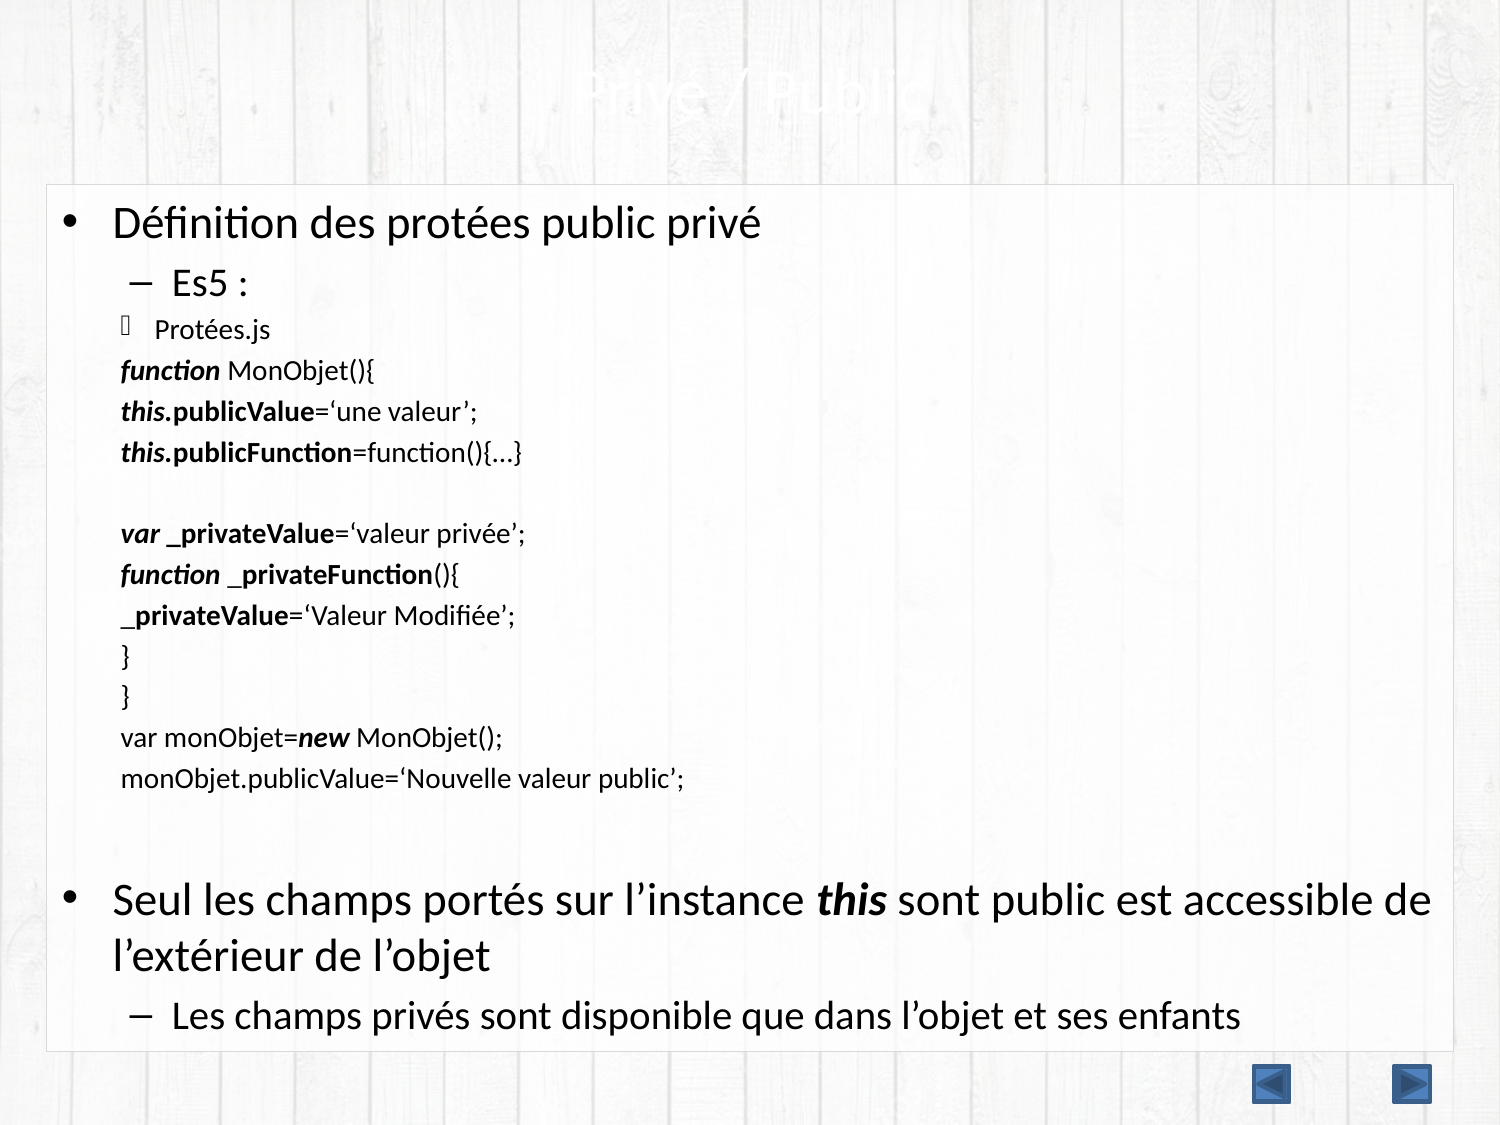

# Privé / Public
Définition des protées public privé
Es5 :
Protées.js
function MonObjet(){
	this.publicValue=‘une valeur’;
	this.publicFunction=function(){…}

	var _privateValue=‘valeur privée’;
	function _privateFunction(){
		_privateValue=‘Valeur Modifiée’;
	}
}
var monObjet=new MonObjet();
monObjet.publicValue=‘Nouvelle valeur public’;

Seul les champs portés sur l’instance this sont public est accessible de l’extérieur de l’objet
Les champs privés sont disponible que dans l’objet et ses enfants